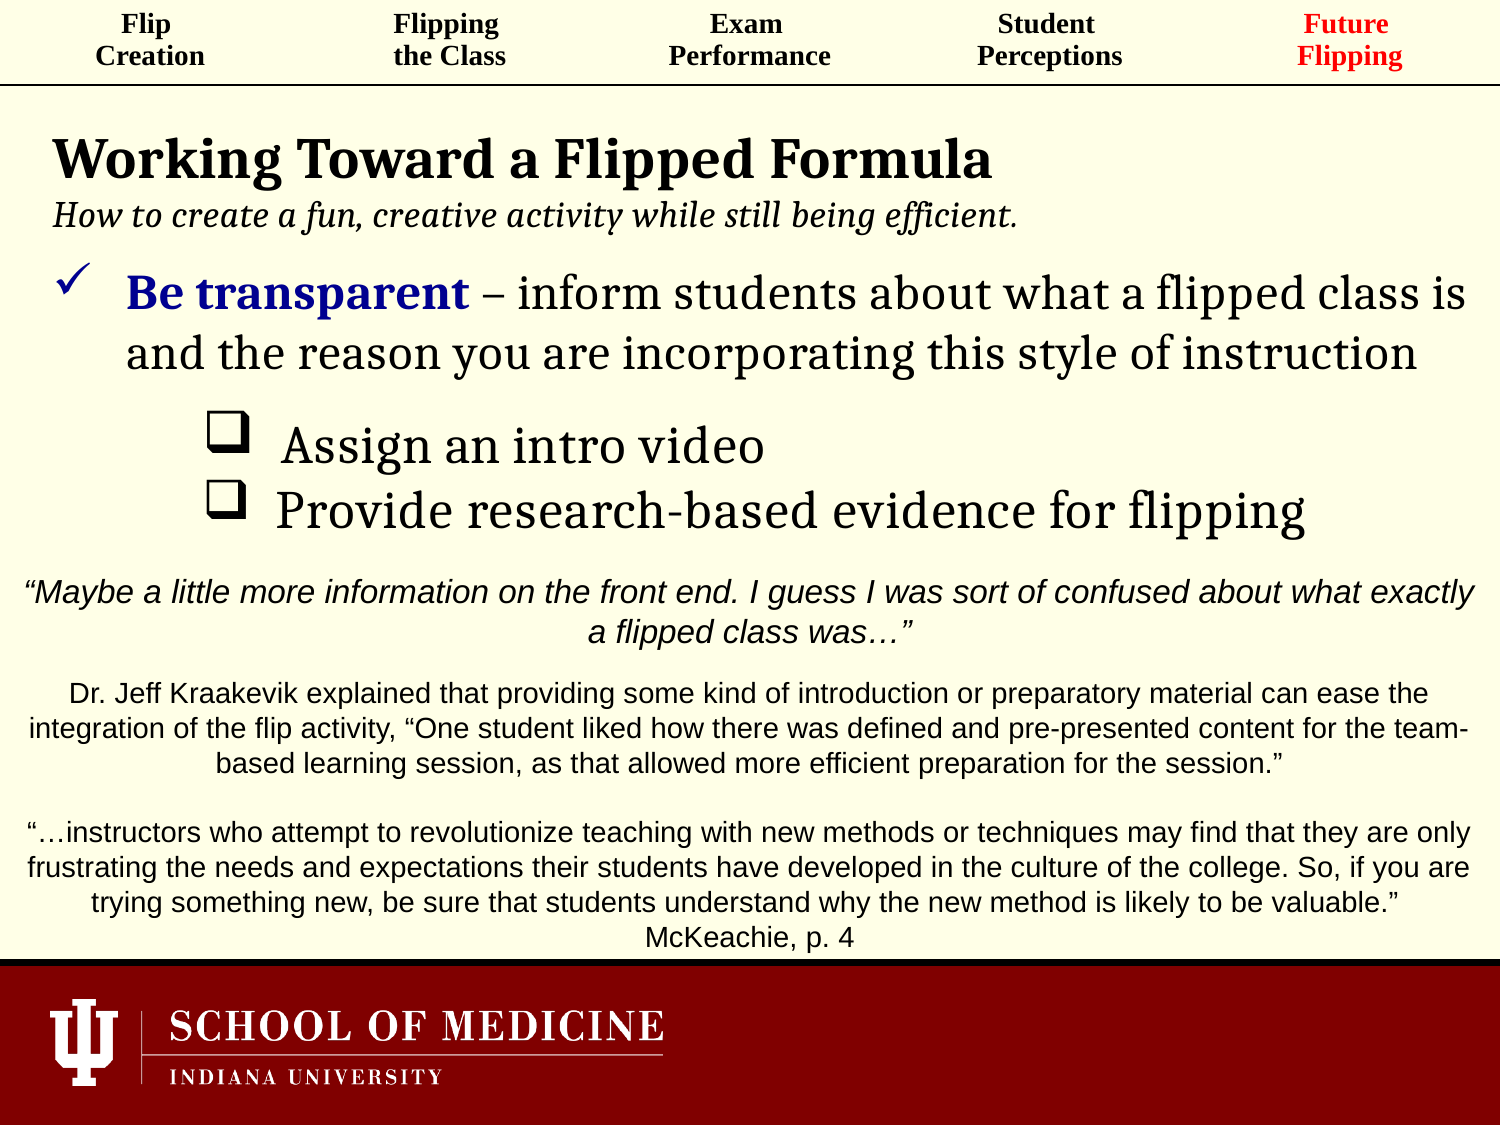

| Flip Creation | Flipping the Class | Exam Performance | Student Perceptions | Future Flipping |
| --- | --- | --- | --- | --- |
Working Toward a Flipped Formula
How to create a fun, creative activity while still being efficient.

Be transparent – inform students about what a flipped class is and the reason you are incorporating this style of instruction

  Assign an intro video
  Provide research-based evidence for flipping

“Maybe a little more information on the front end. I guess I was sort of confused about what exactly a flipped class was…”
Dr. Jeff Kraakevik explained that providing some kind of introduction or preparatory material can ease the integration of the flip activity, “One student liked how there was defined and pre-presented content for the team-based learning session, as that allowed more efficient preparation for the session.”

“…instructors who attempt to revolutionize teaching with new methods or techniques may find that they are only frustrating the needs and expectations their students have developed in the culture of the college. So, if you are trying something new, be sure that students understand why the new method is likely to be valuable.”
McKeachie, p. 4